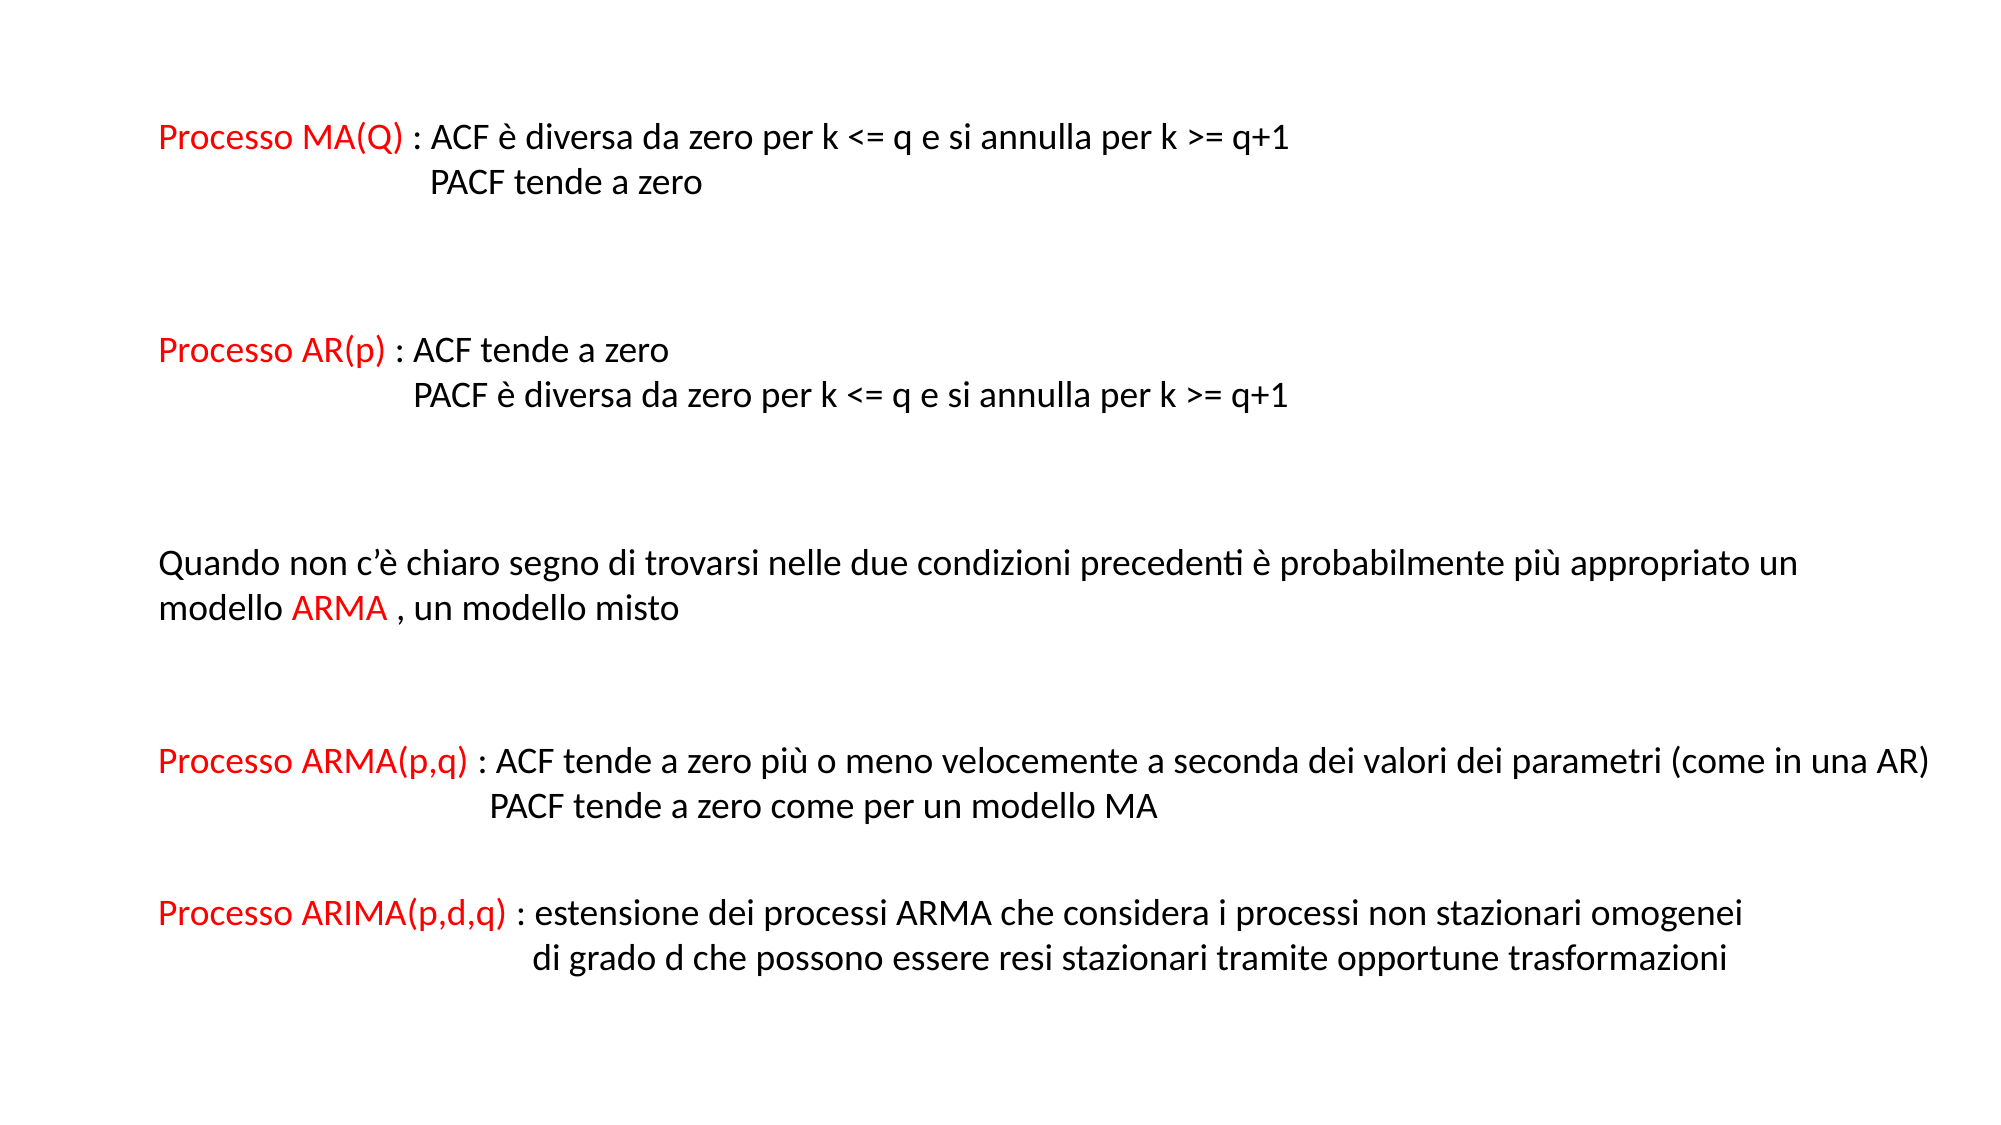

Processo MA(Q) : ACF è diversa da zero per k <= q e si annulla per k >= q+1
                                PACF tende a zero
Processo AR(p) : ACF tende a zero
                              PACF è diversa da zero per k <= q e si annulla per k >= q+1
Quando non c’è chiaro segno di trovarsi nelle due condizioni precedenti è probabilmente più appropriato un modello ARMA , un modello misto
Processo ARMA(p,q) : ACF tende a zero più o meno velocemente a seconda dei valori dei parametri (come in una AR)
                                       PACF tende a zero come per un modello MA
Processo ARIMA(p,d,q) : estensione dei processi ARMA che considera i processi non stazionari omogenei
                                            di grado d che possono essere resi stazionari tramite opportune trasformazioni